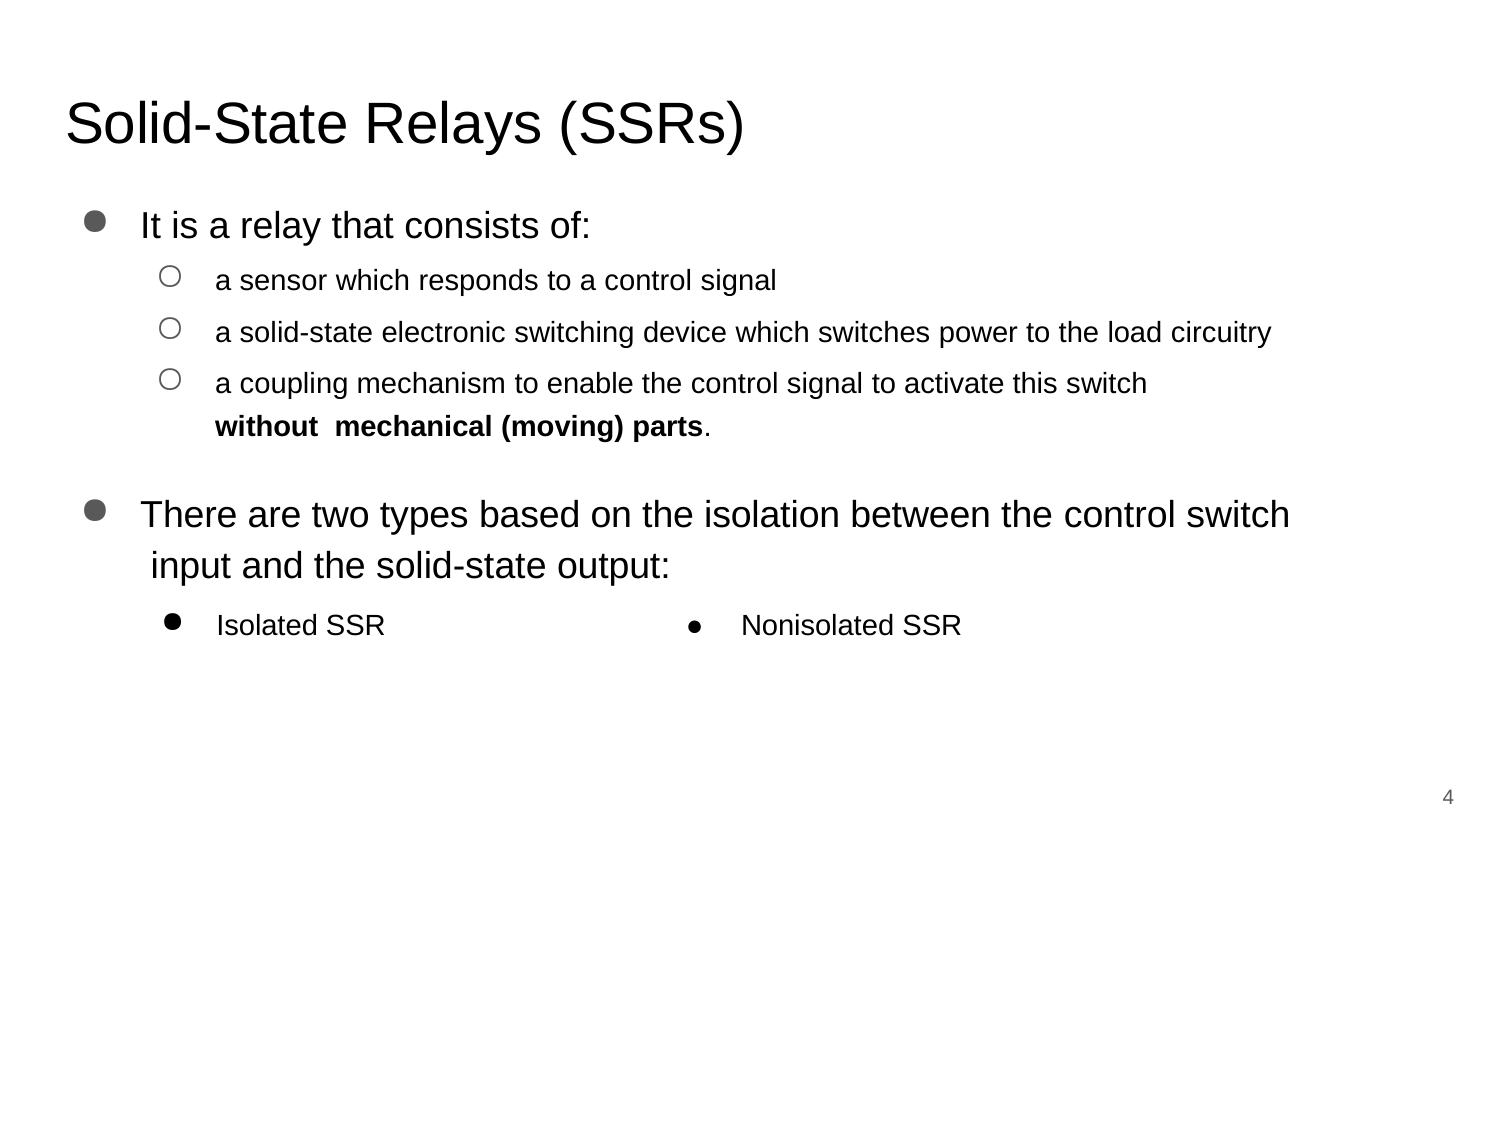

# Solid-State Relays (SSRs)
It is a relay that consists of:
a sensor which responds to a control signal
a solid-state electronic switching device which switches power to the load circuitry
a coupling mechanism to enable the control signal to activate this switch without  mechanical (moving) parts.

There are two types based on the isolation between the control switch  input and the solid-state output:
Isolated SSR	●	Nonisolated SSR
4